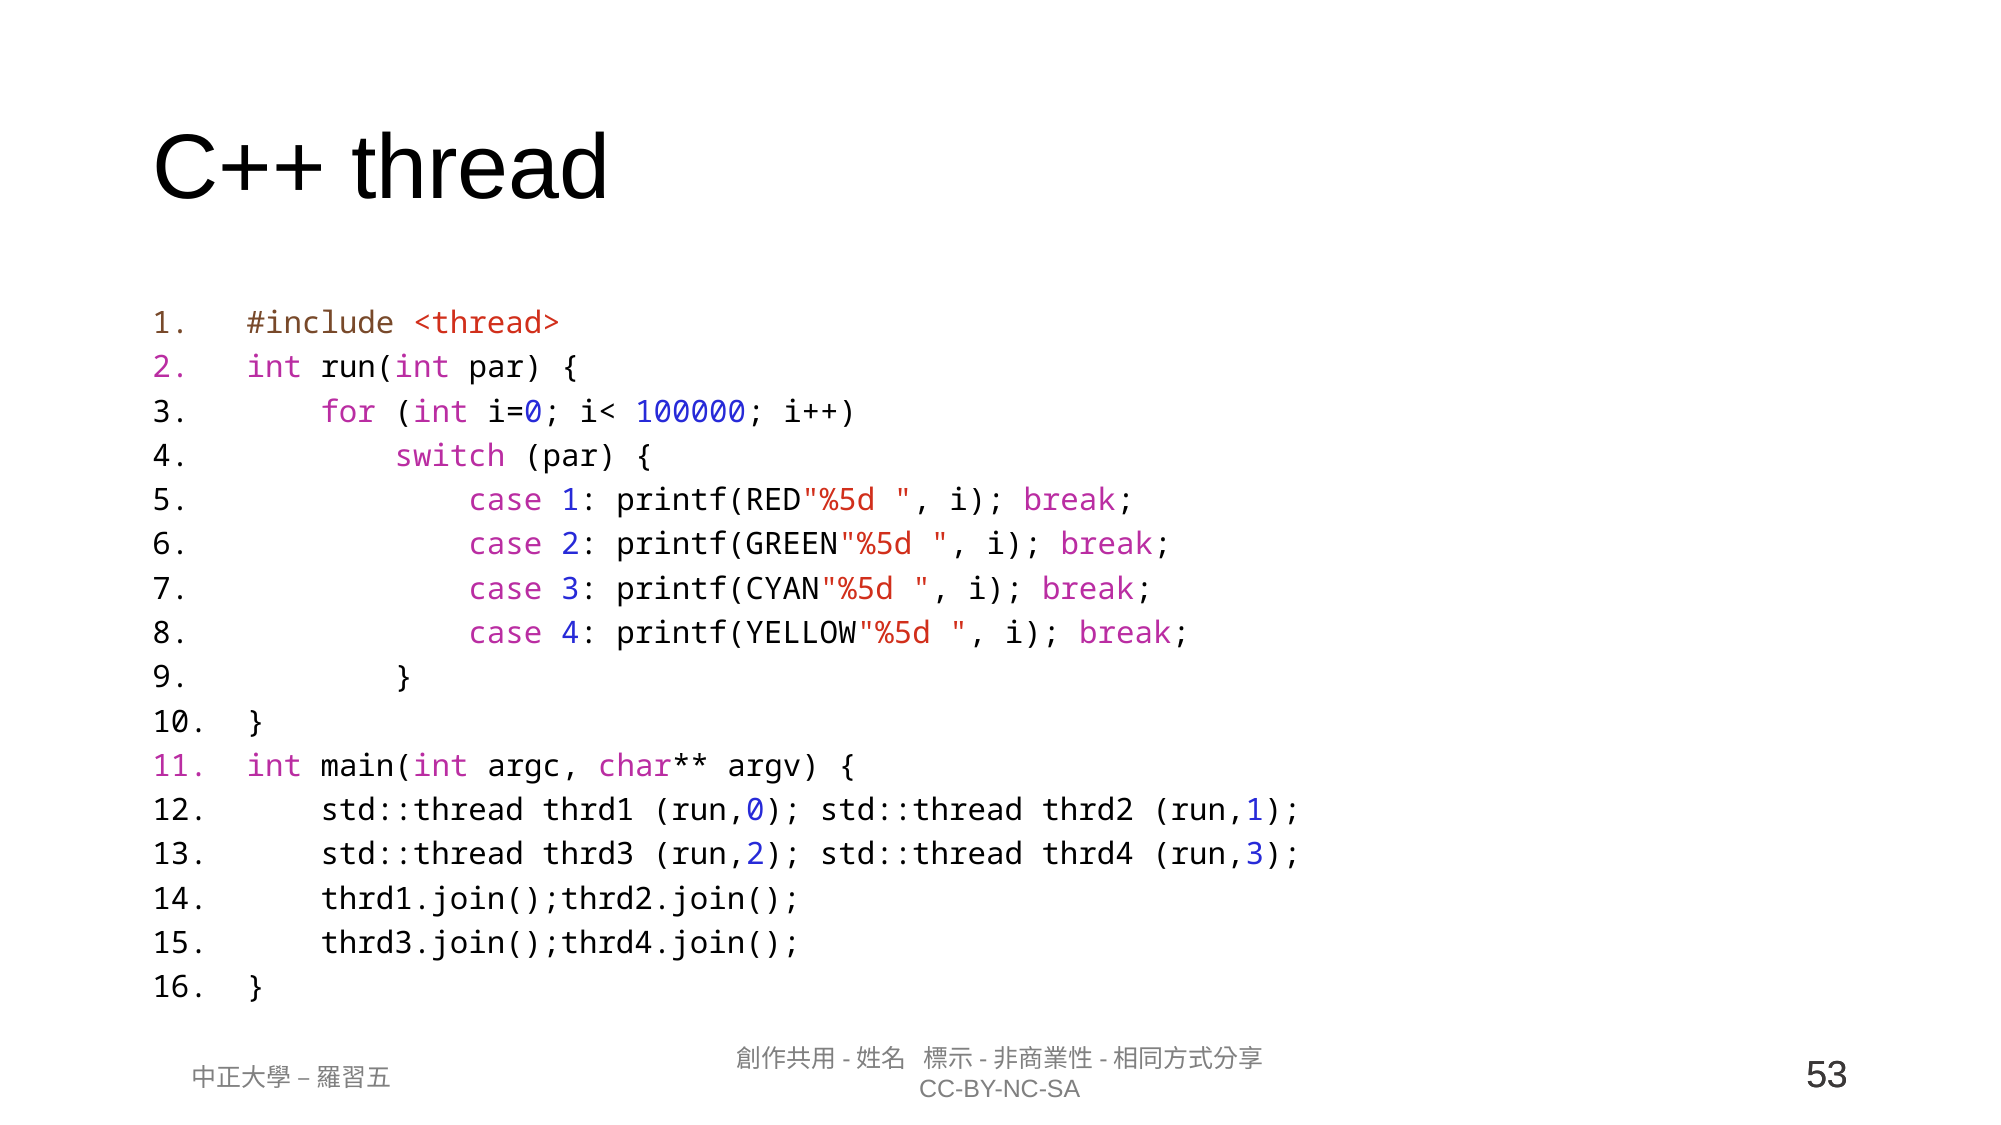

# C++ thread
#include <thread>
int run(int par) {
    for (int i=0; i< 100000; i++)
        switch (par) {
            case 1: printf(RED"%5d ", i); break;
            case 2: printf(GREEN"%5d ", i); break;
            case 3: printf(CYAN"%5d ", i); break;
            case 4: printf(YELLOW"%5d ", i); break;
        }
}
int main(int argc, char** argv) {
    std::thread thrd1 (run,0); std::thread thrd2 (run,1);
    std::thread thrd3 (run,2); std::thread thrd4 (run,3);
    thrd1.join();thrd2.join();
    thrd3.join();thrd4.join();
}